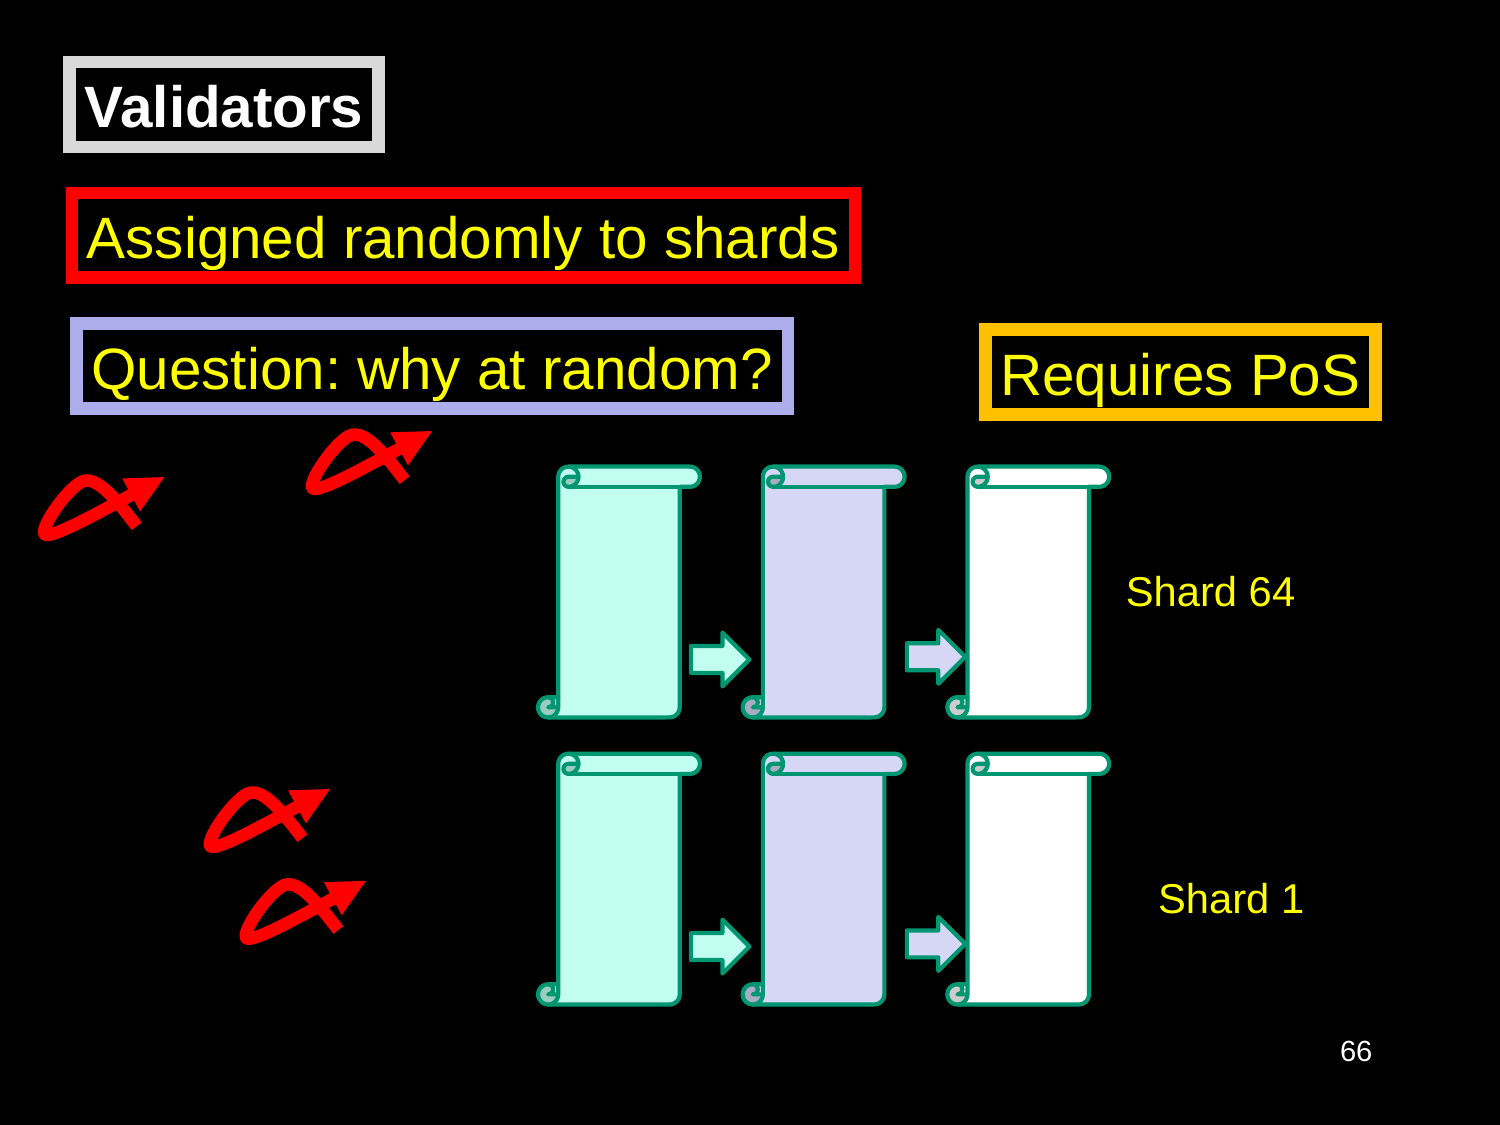

Validators
Assigned randomly to shards
Question: why at random?
Requires PoS

Shard 64

Shard 1

66